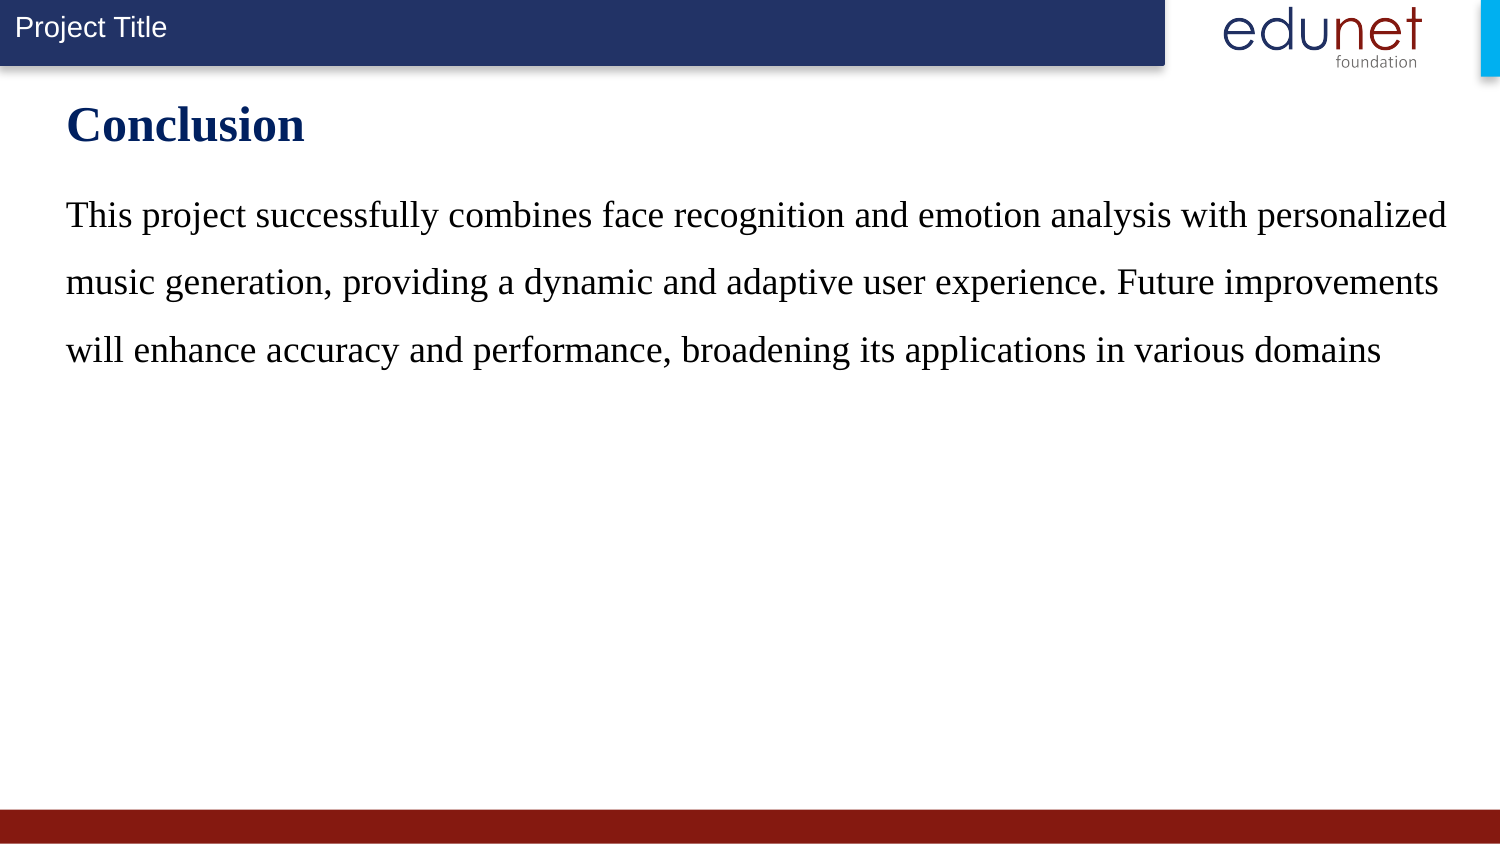

# Conclusion
This project successfully combines face recognition and emotion analysis with personalized music generation, providing a dynamic and adaptive user experience. Future improvements will enhance accuracy and performance, broadening its applications in various domains